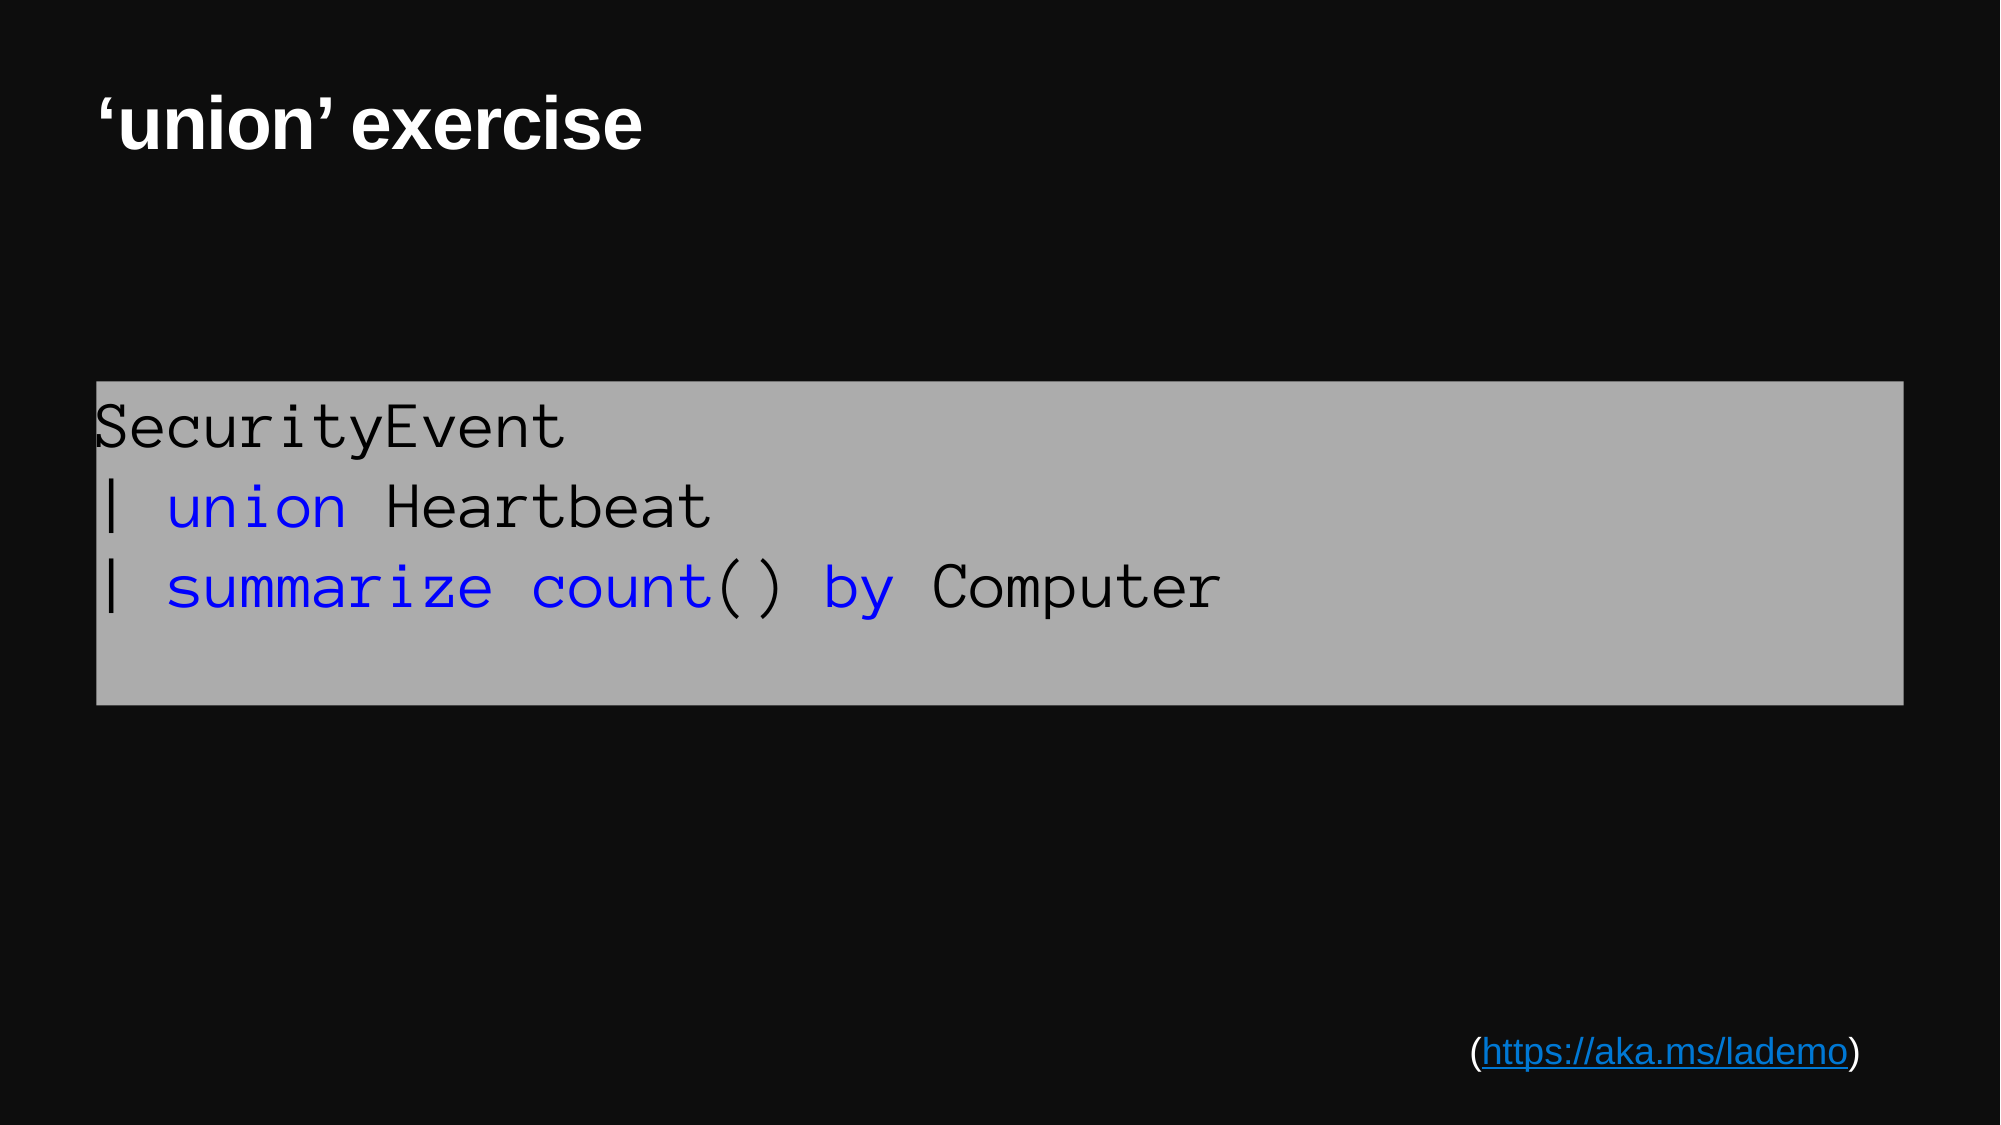

# ‘union’ exercise
SecurityEvent
| union Heartbeat
| summarize count() by Computer

(https://aka.ms/lademo)